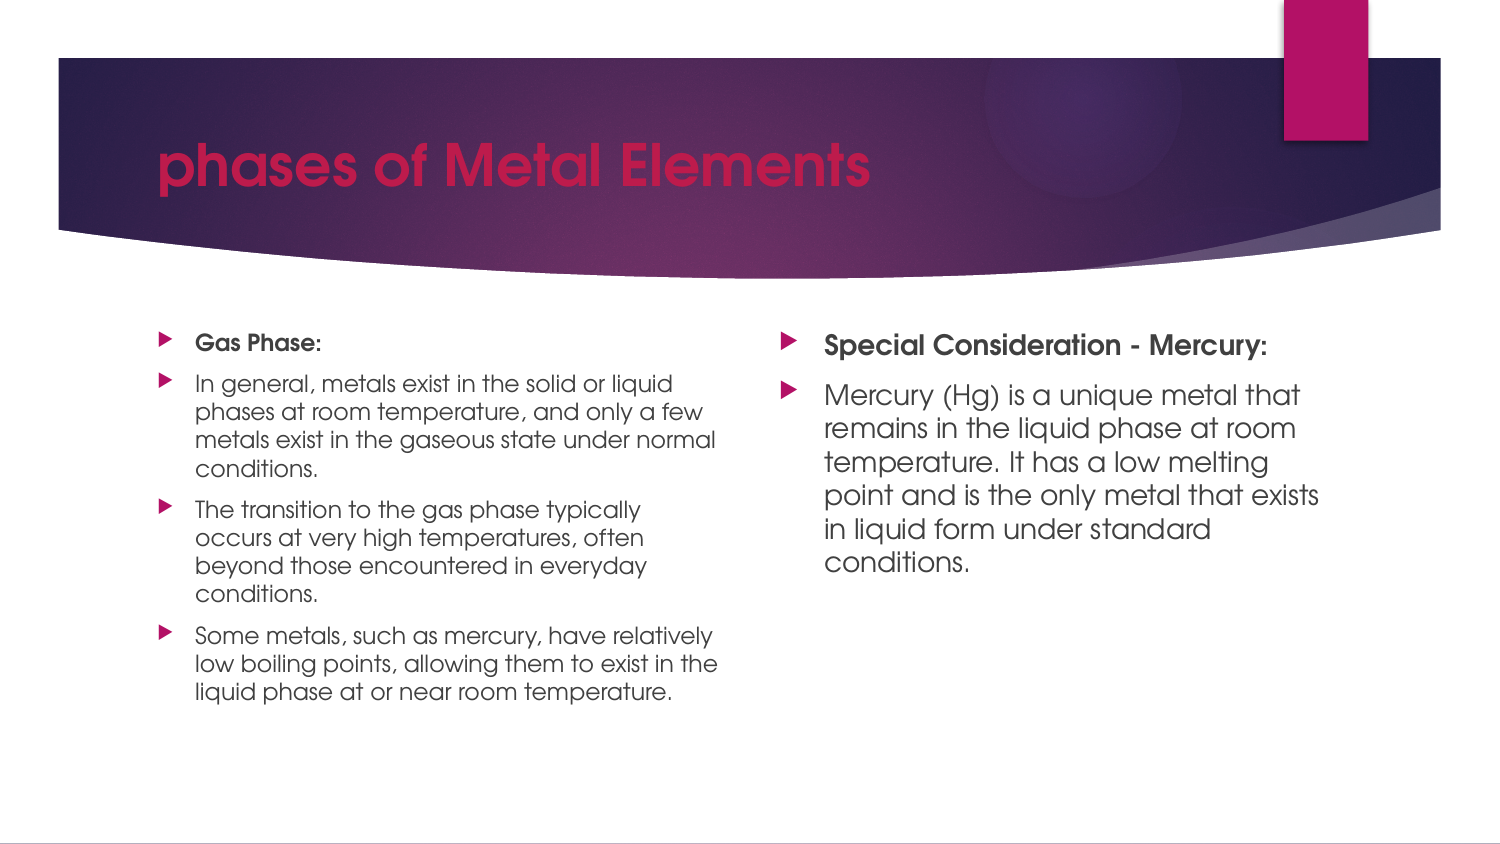

# phases of Metal Elements
Gas Phase:
In general, metals exist in the solid or liquid phases at room temperature, and only a few metals exist in the gaseous state under normal conditions.
The transition to the gas phase typically occurs at very high temperatures, often beyond those encountered in everyday conditions.
Some metals, such as mercury, have relatively low boiling points, allowing them to exist in the liquid phase at or near room temperature.

Special Consideration - Mercury:
Mercury (Hg) is a unique metal that remains in the liquid phase at room temperature. It has a low melting point and is the only metal that exists in liquid form under standard conditions.